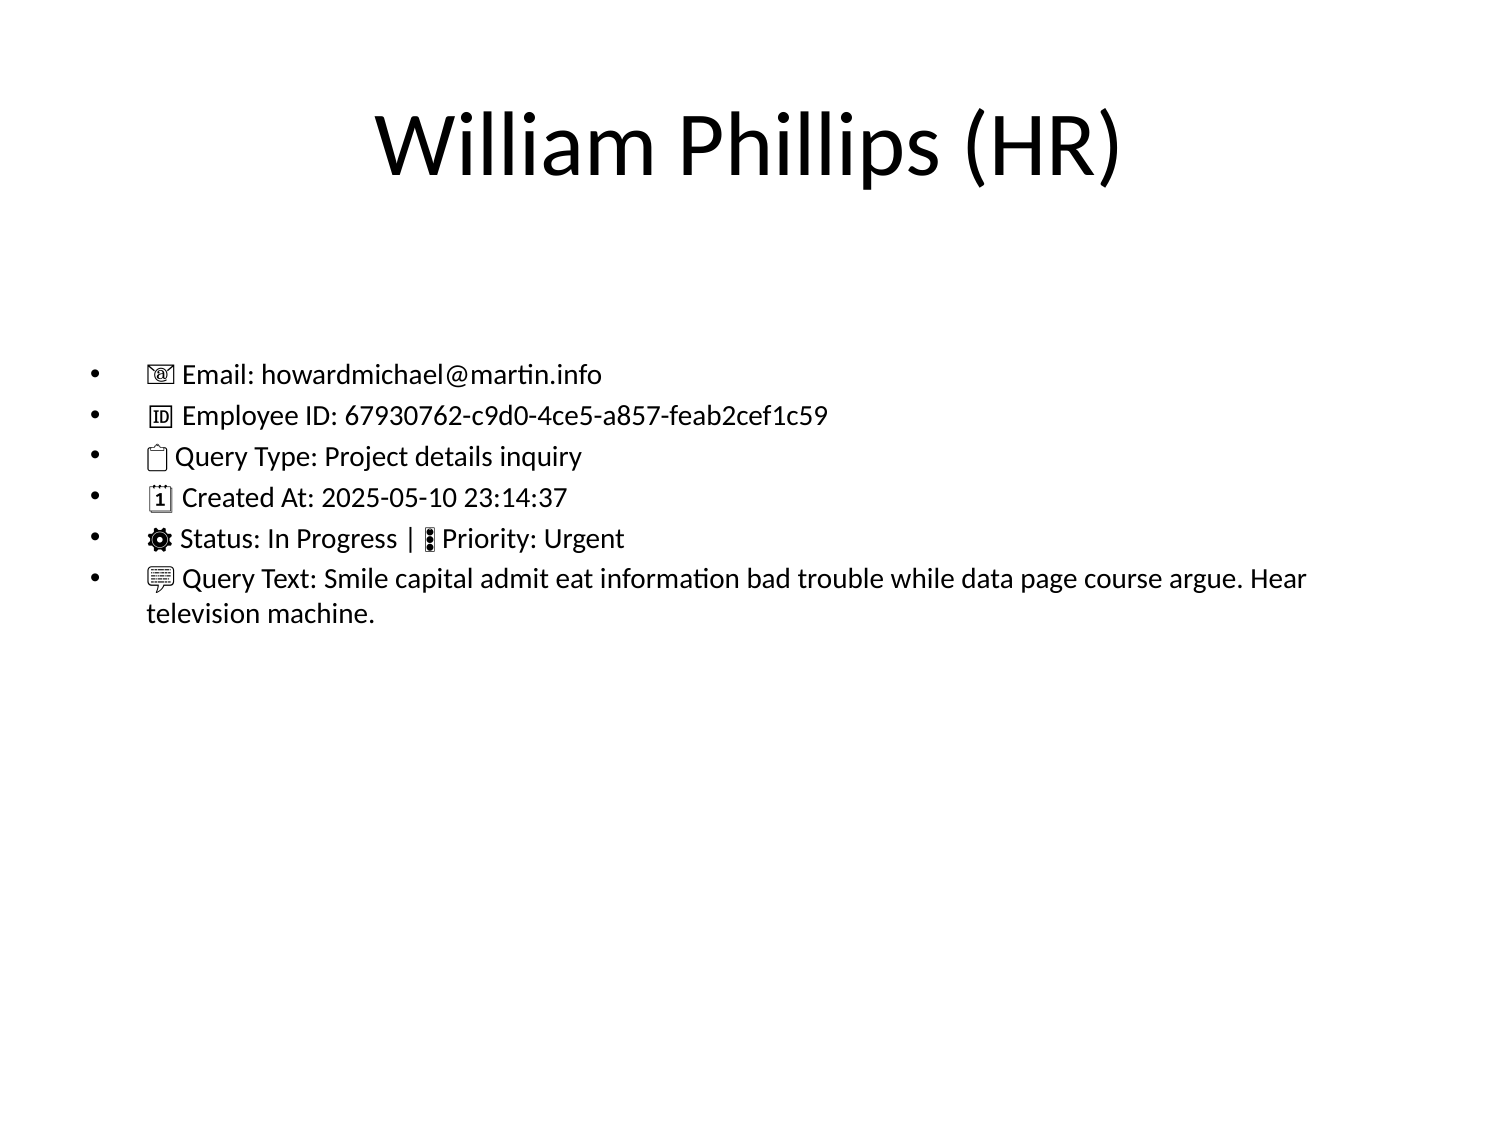

# William Phillips (HR)

📧 Email: howardmichael@martin.info
🆔 Employee ID: 67930762-c9d0-4ce5-a857-feab2cef1c59
📋 Query Type: Project details inquiry
🗓 Created At: 2025-05-10 23:14:37
⚙ Status: In Progress | 🚦 Priority: Urgent
💬 Query Text: Smile capital admit eat information bad trouble while data page course argue. Hear television machine.